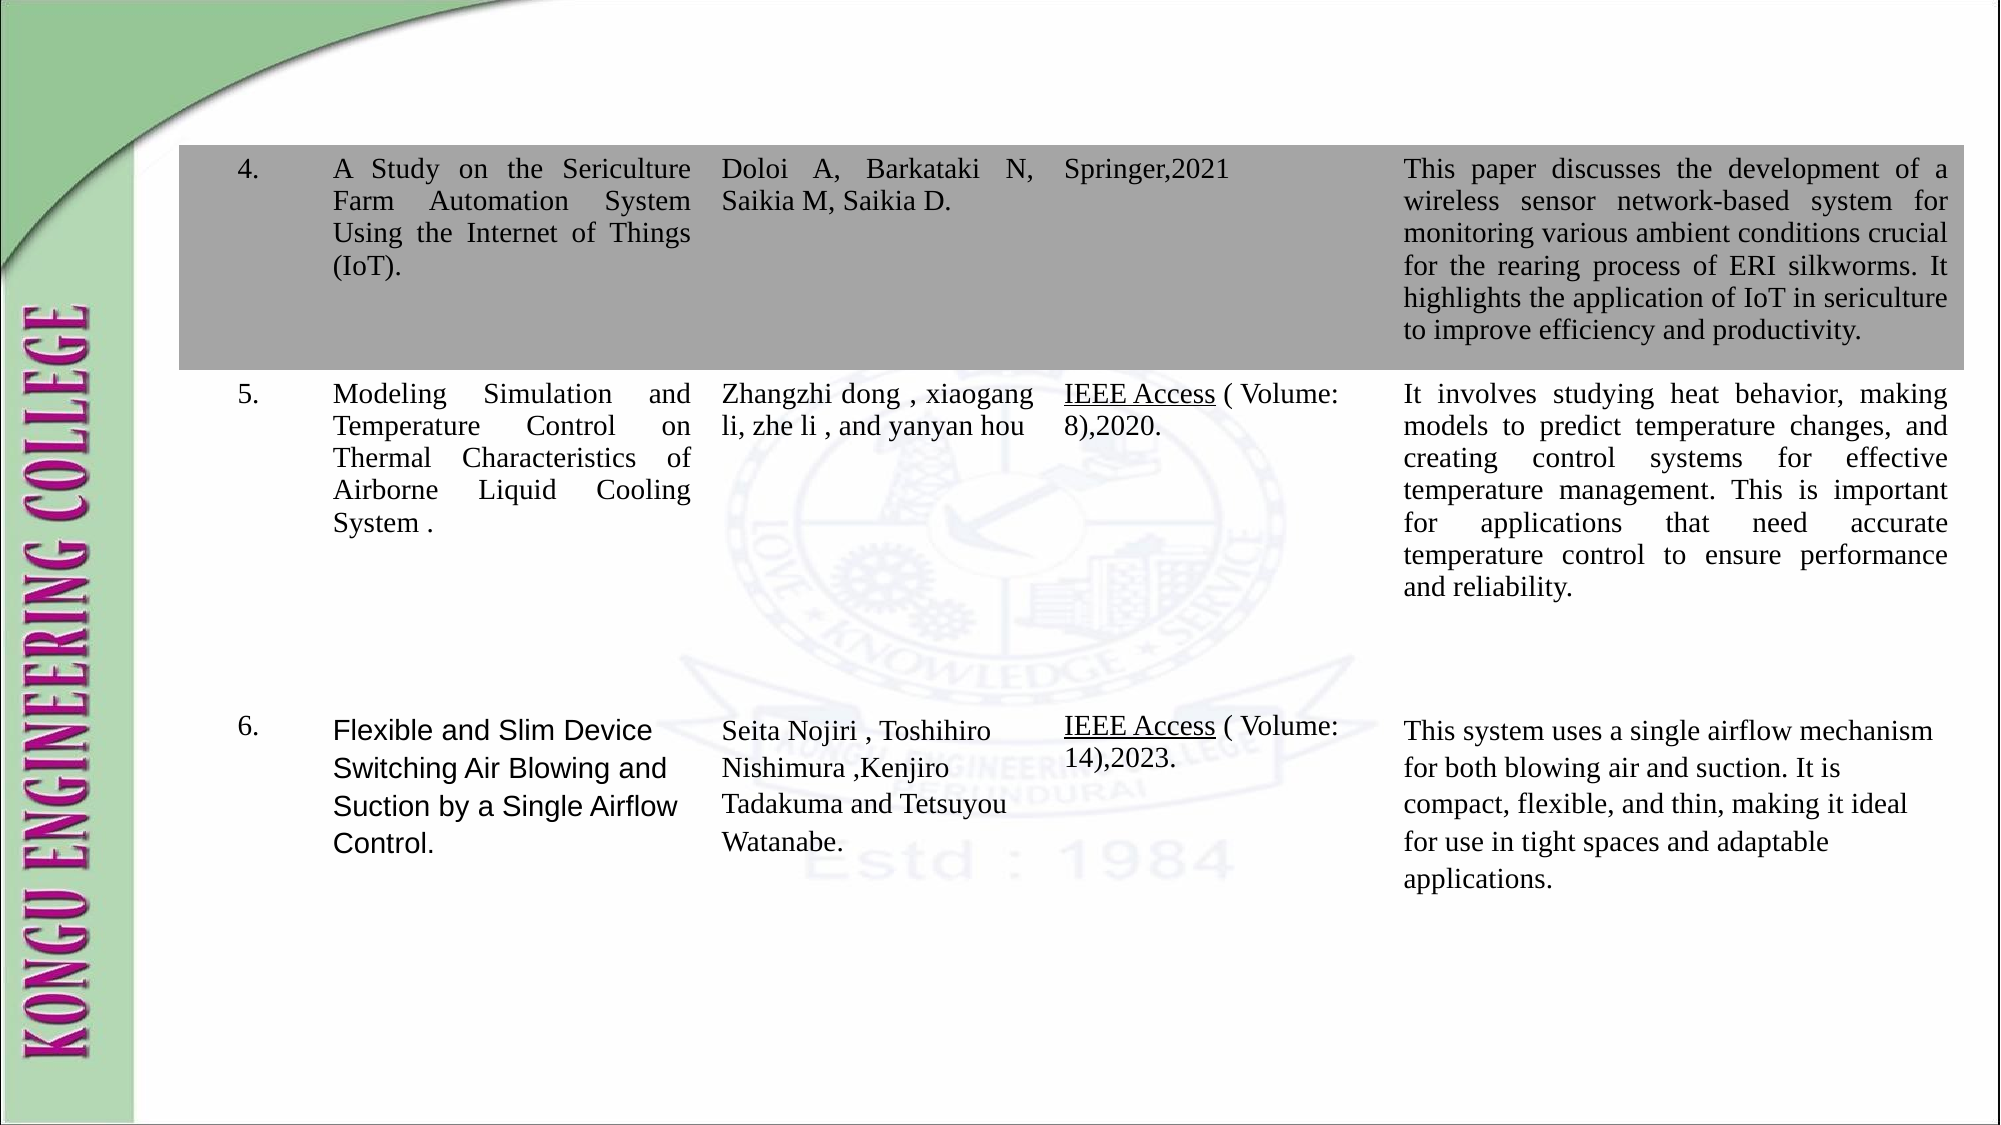

| 4. | A Study on the Sericulture Farm Automation System Using the Internet of Things (IoT). | Doloi A, Barkataki N, Saikia M, Saikia D. | Springer,2021 | This paper discusses the development of a wireless sensor network-based system for monitoring various ambient conditions crucial for the rearing process of ERI silkworms. It highlights the application of IoT in sericulture to improve efficiency and productivity. |
| --- | --- | --- | --- | --- |
| 5. | Modeling Simulation and Temperature Control on Thermal Characteristics of Airborne Liquid Cooling System . | Zhangzhi dong , xiaogang li, zhe li , and yanyan hou | IEEE Access ( Volume: 8),2020. | It involves studying heat behavior, making models to predict temperature changes, and creating control systems for effective temperature management. This is important for applications that need accurate temperature control to ensure performance and reliability. |
| 6. | Flexible and Slim Device Switching Air Blowing and Suction by a Single Airflow Control. | Seita Nojiri , Toshihiro Nishimura ,Kenjiro Tadakuma and Tetsuyou Watanabe. | IEEE Access ( Volume: 14),2023. | This system uses a single airflow mechanism for both blowing air and suction. It is compact, flexible, and thin, making it ideal for use in tight spaces and adaptable applications. |